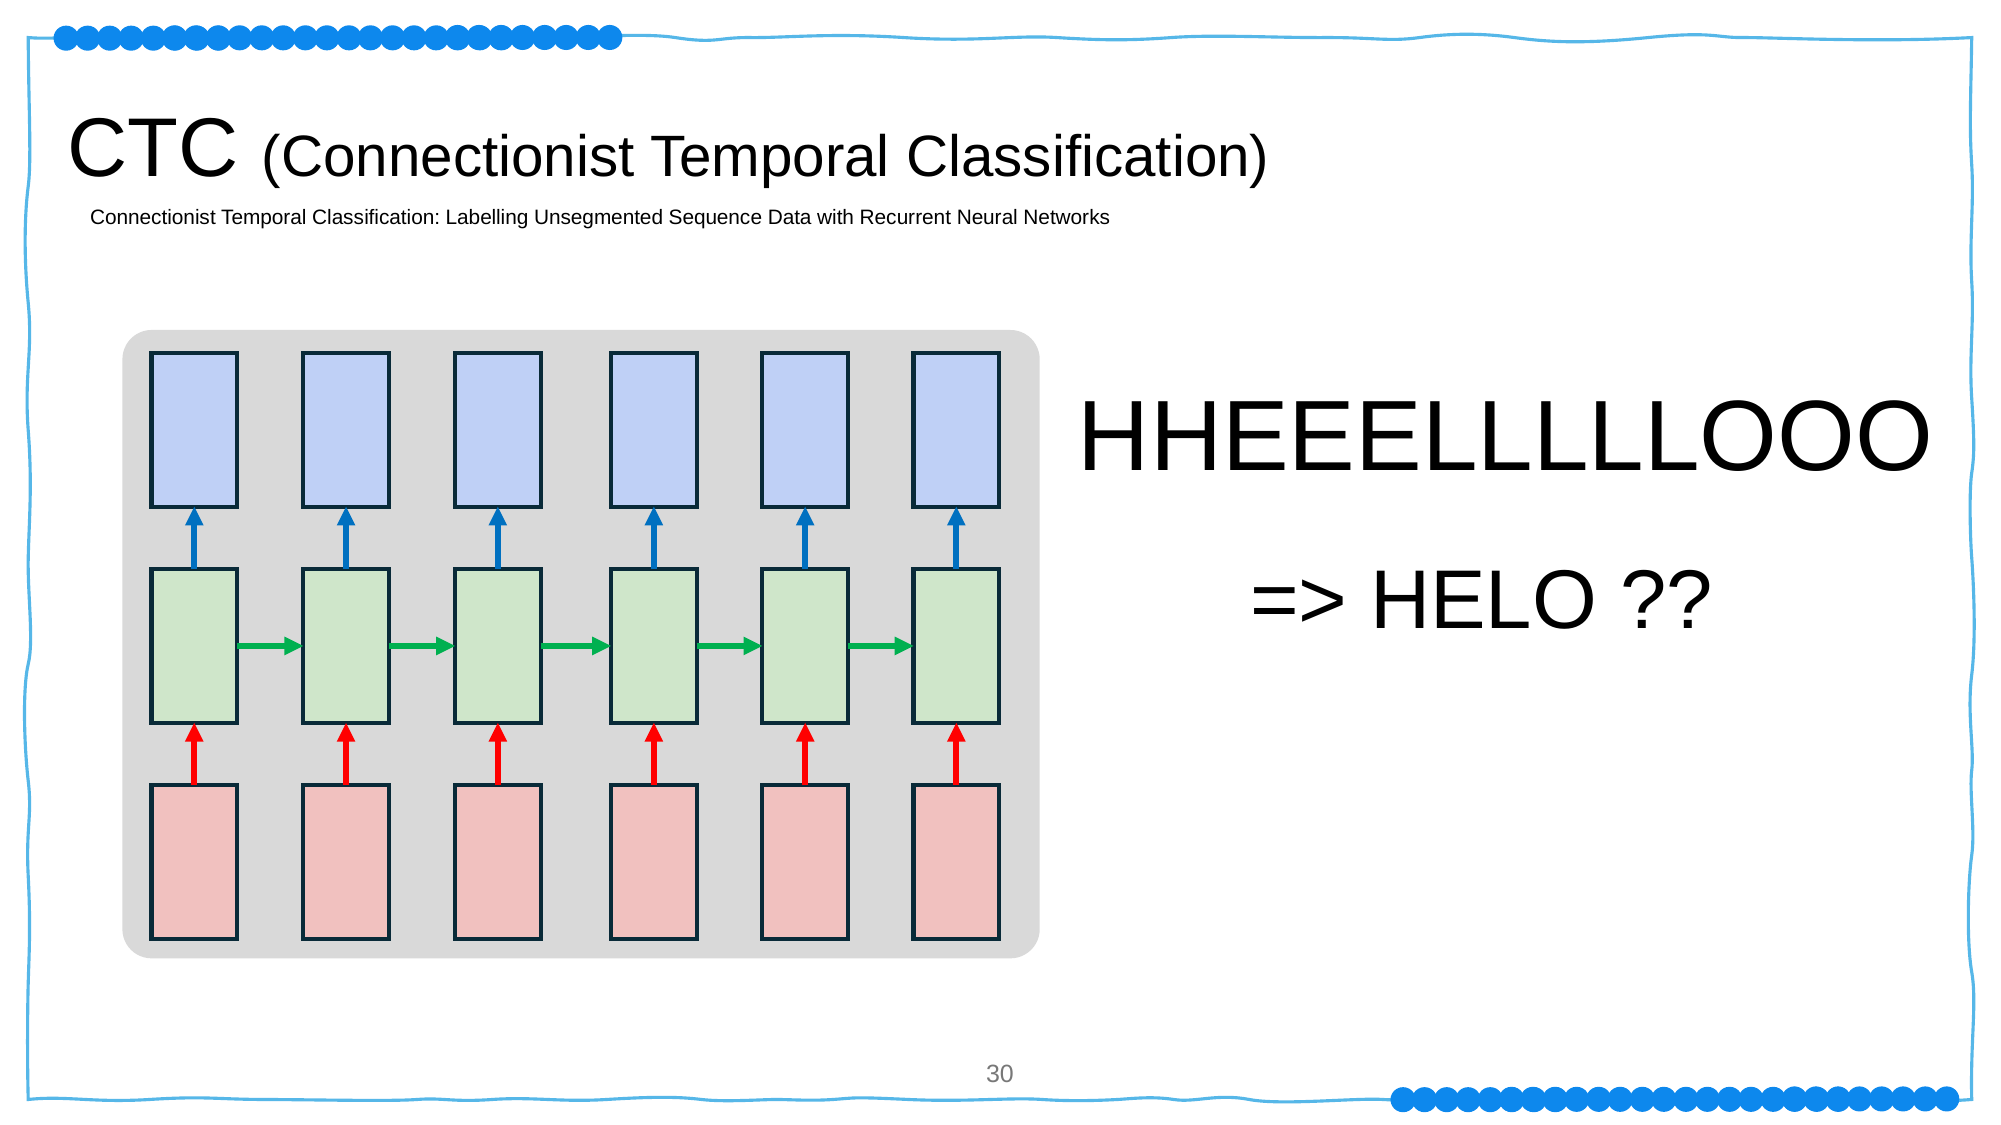

CTC (Connectionist Temporal Classification)
Connectionist Temporal Classification: Labelling Unsegmented Sequence Data with Recurrent Neural Networks

HHEEELLLLLOOO
=> HELO ??
30